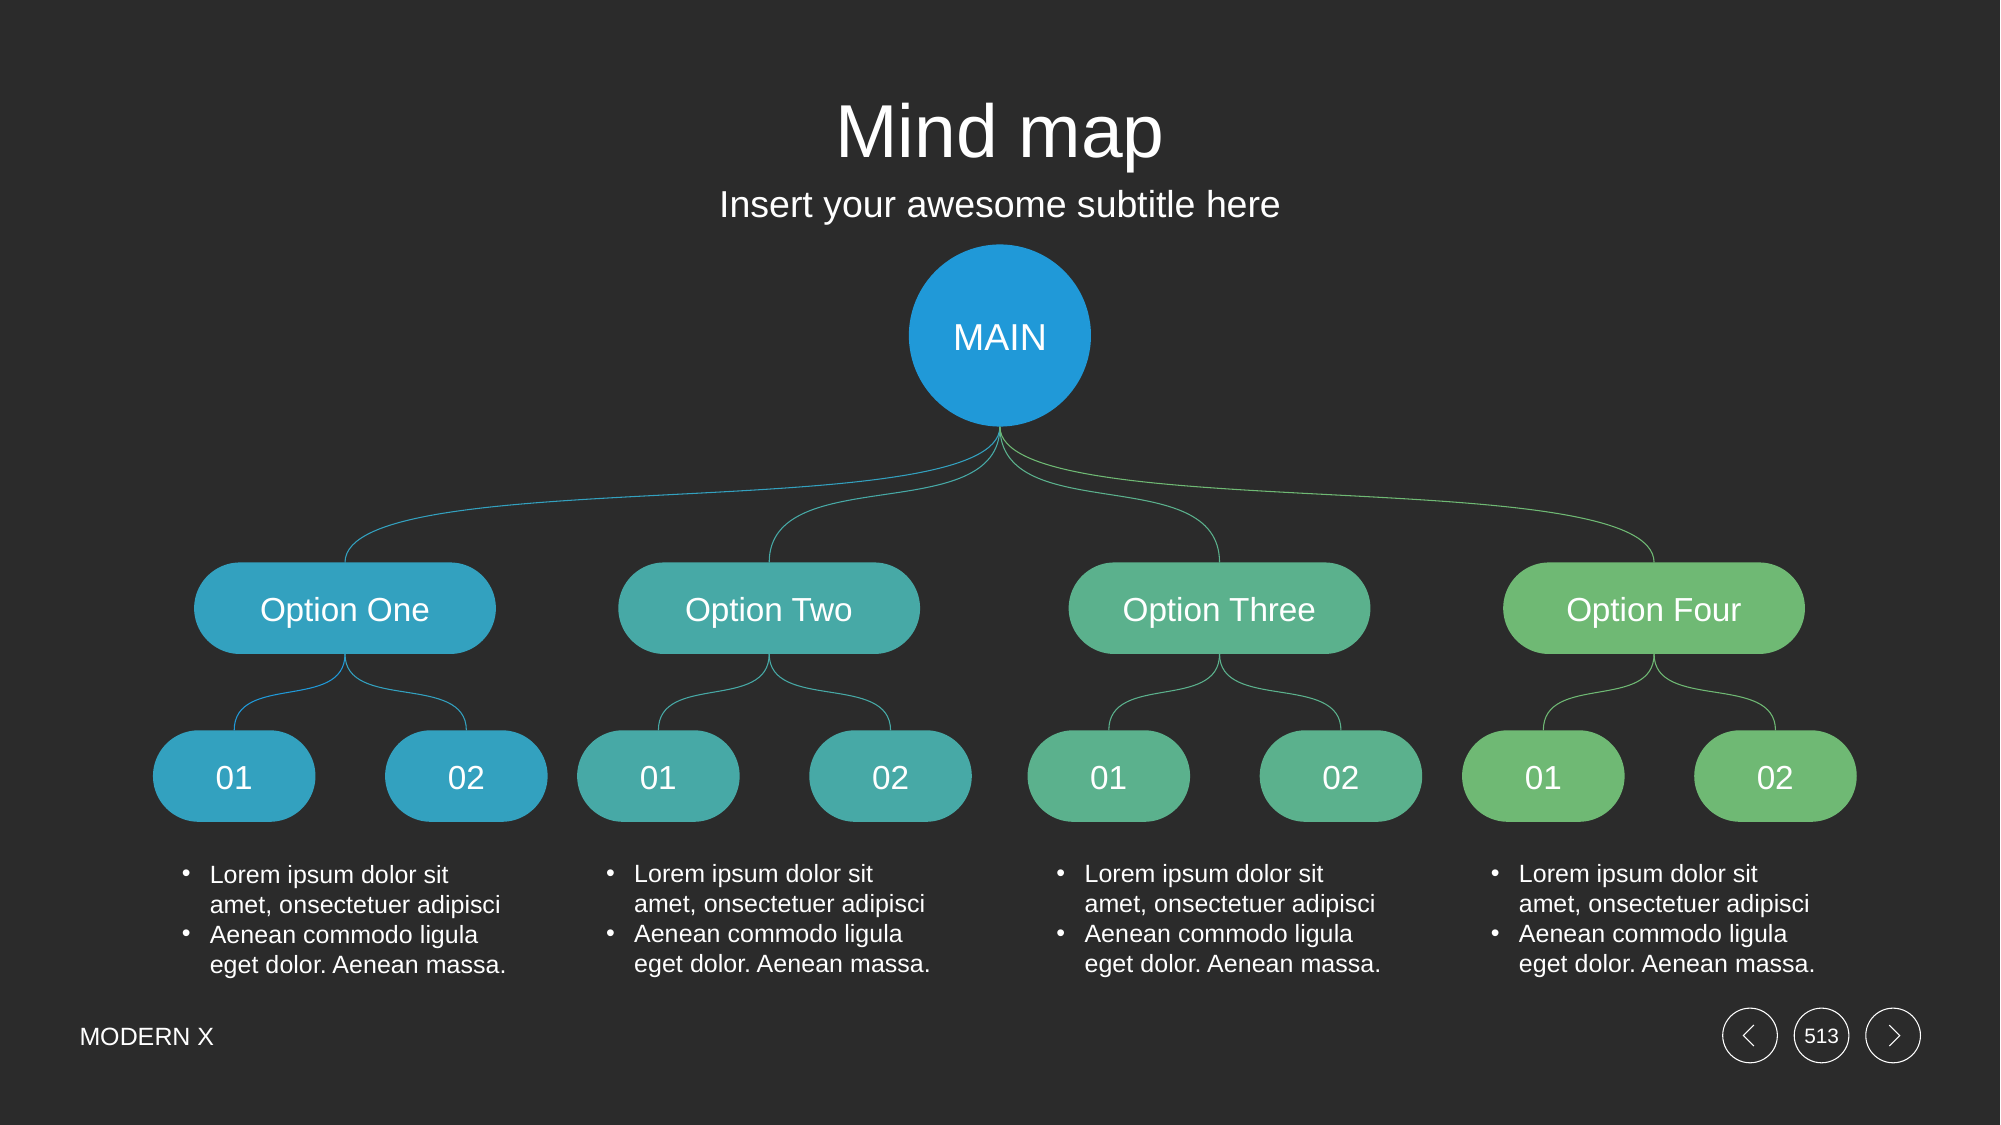

# Mind map
Insert your awesome subtitle here

MAIN
Option One
Option Two
Option Three
Option Four
01
02
01
02
01
02
01
02
Lorem ipsum dolor sit amet, onsectetuer adipisci
Aenean commodo ligula eget dolor. Aenean massa.
Lorem ipsum dolor sit amet, onsectetuer adipisci
Aenean commodo ligula eget dolor. Aenean massa.
Lorem ipsum dolor sit amet, onsectetuer adipisci
Aenean commodo ligula eget dolor. Aenean massa.
Lorem ipsum dolor sit amet, onsectetuer adipisci
Aenean commodo ligula eget dolor. Aenean massa.